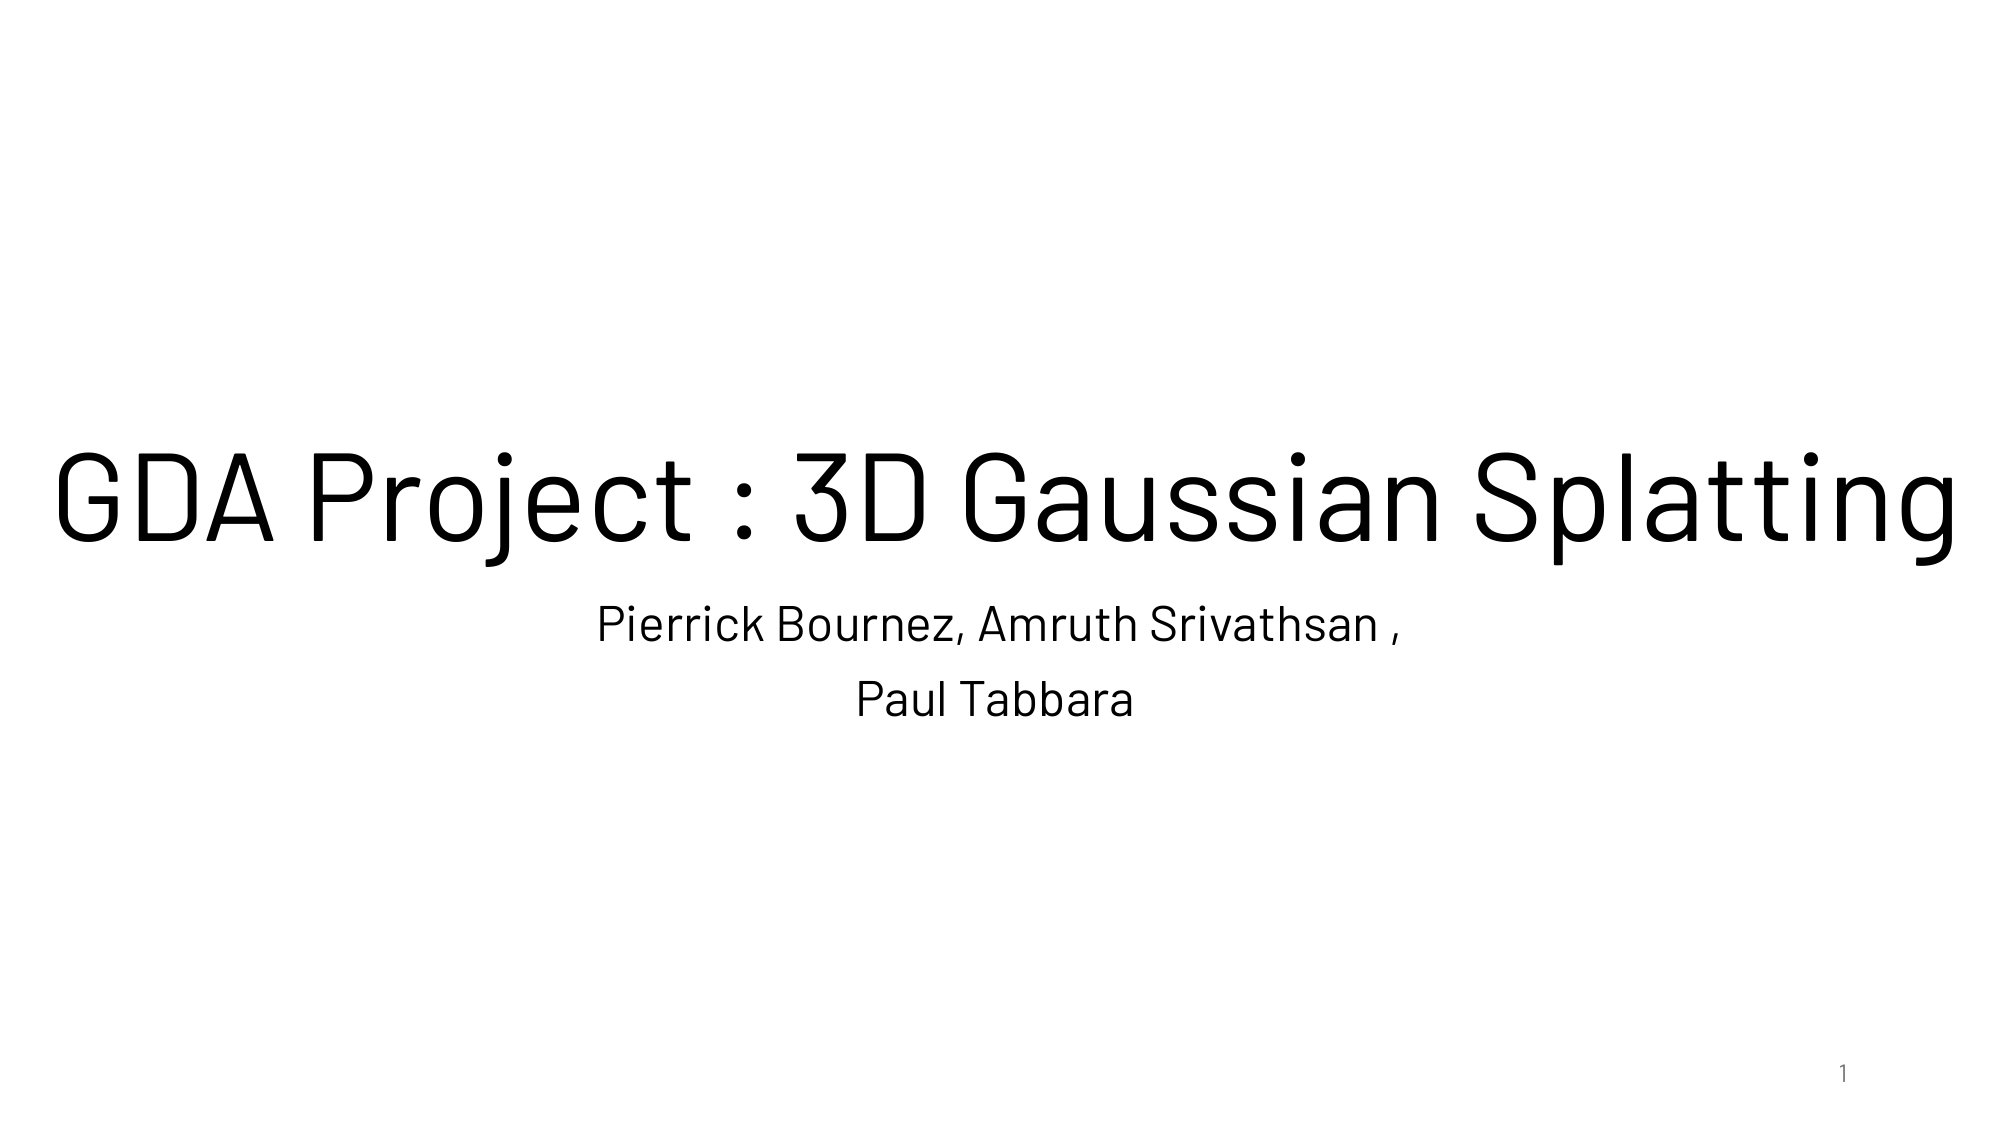

# GDA Project : 3D Gaussian Splatting
Pierrick Bournez, Amruth Srivathsan ,
Paul Tabbara
1